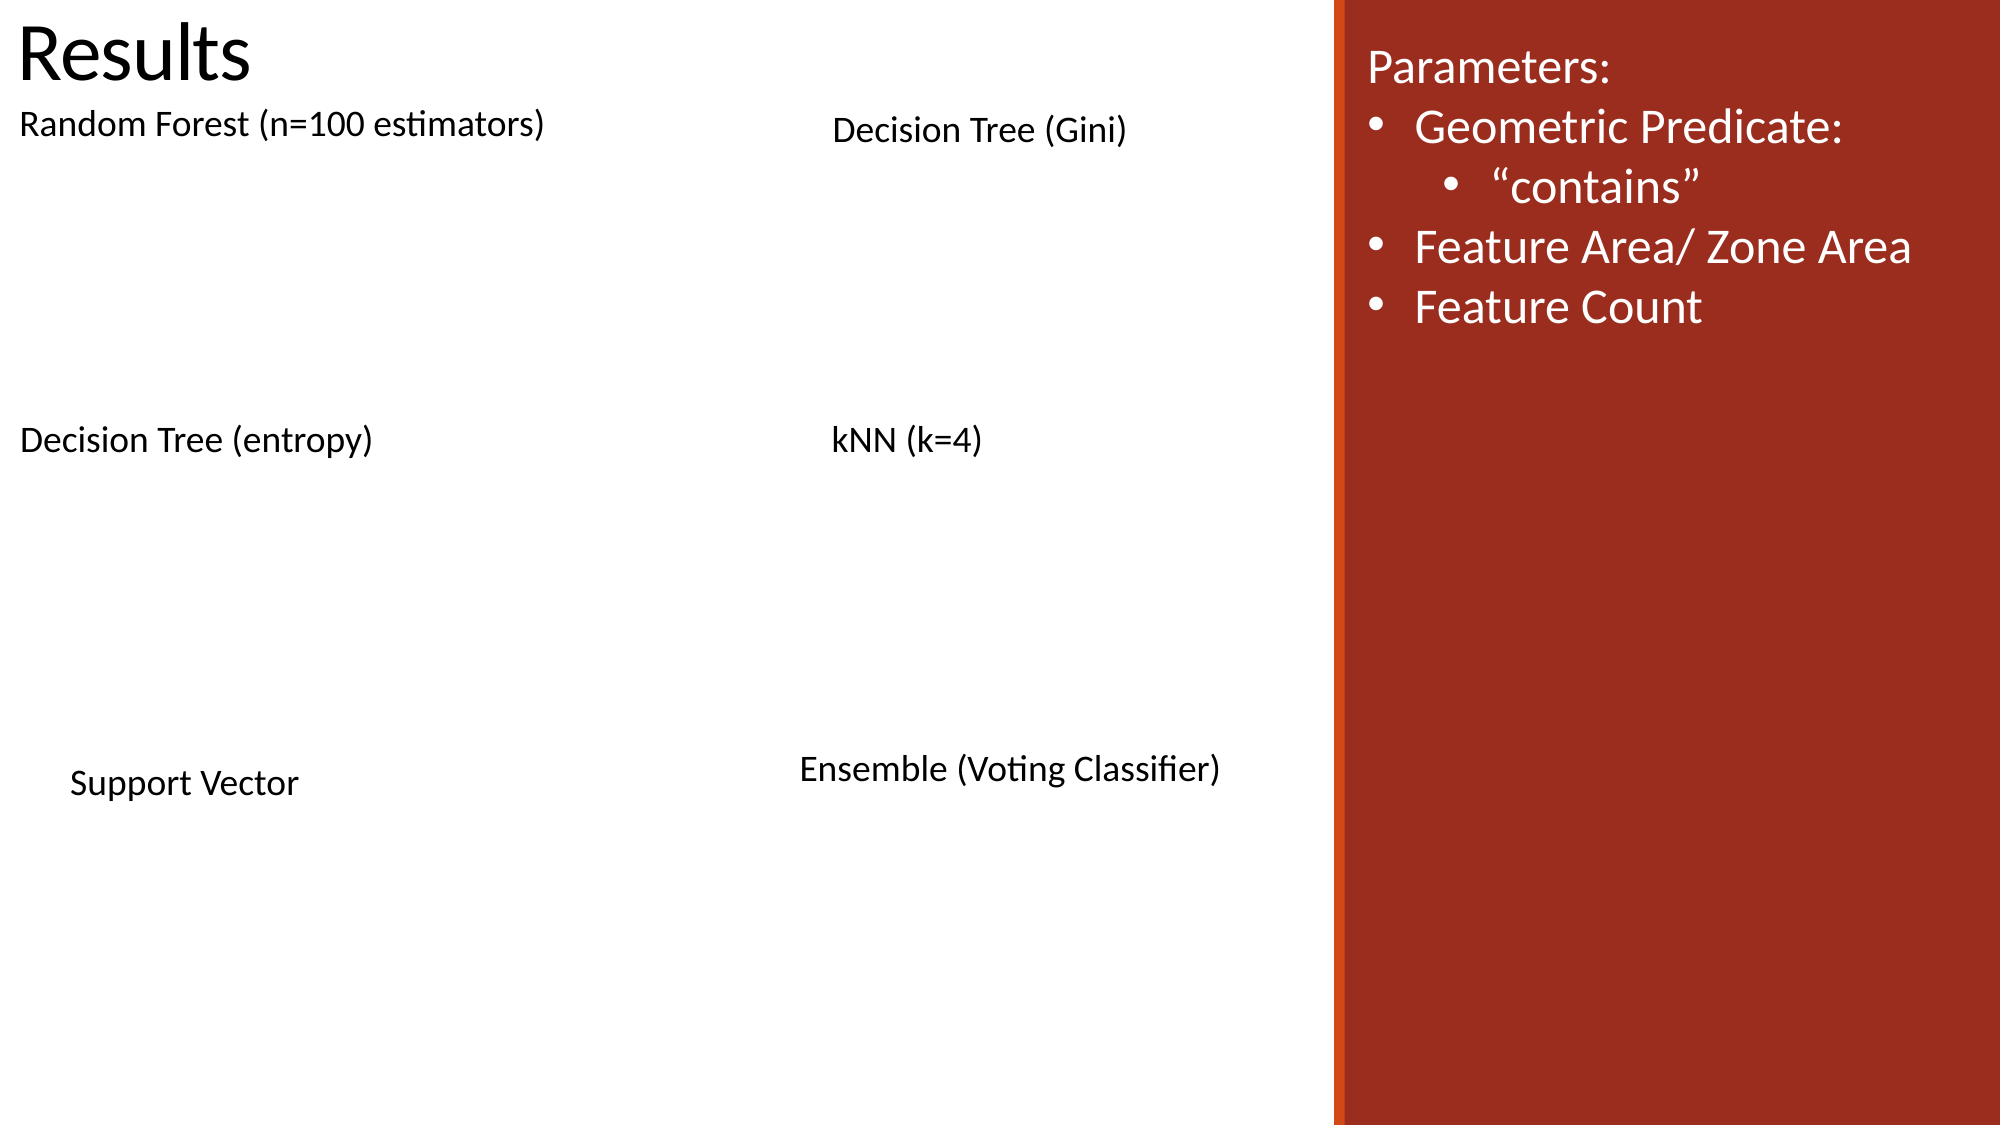

# Results
Parameters:
Geometric Predicate:
“contains”
Feature Area/ Zone Area
Feature Count
Random Forest (n=100 estimators)
Decision Tree (Gini)
Decision Tree (entropy)
kNN (k=4)
Ensemble (Voting Classifier)
Support Vector